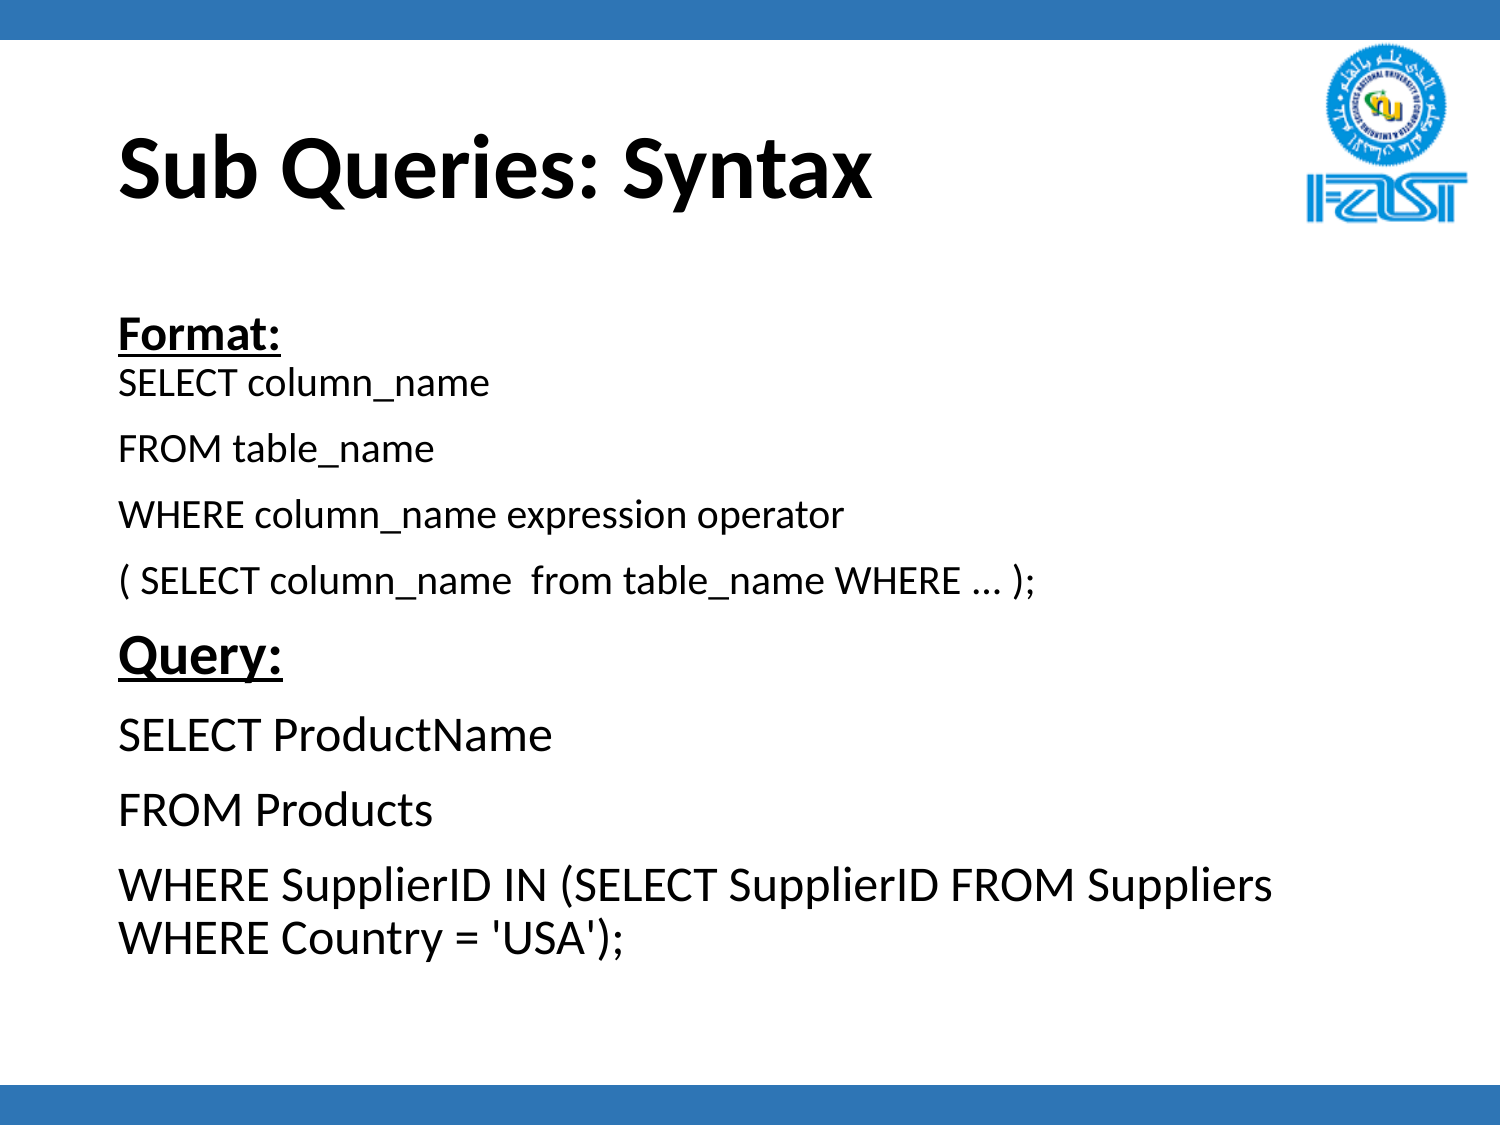

# Sub Queries: Syntax
Format:
SELECT column_name
FROM table_name
WHERE column_name expression operator
( SELECT column_name  from table_name WHERE ... );
Query:
SELECT ProductName
FROM Products
WHERE SupplierID IN (SELECT SupplierID FROM Suppliers WHERE Country = 'USA');